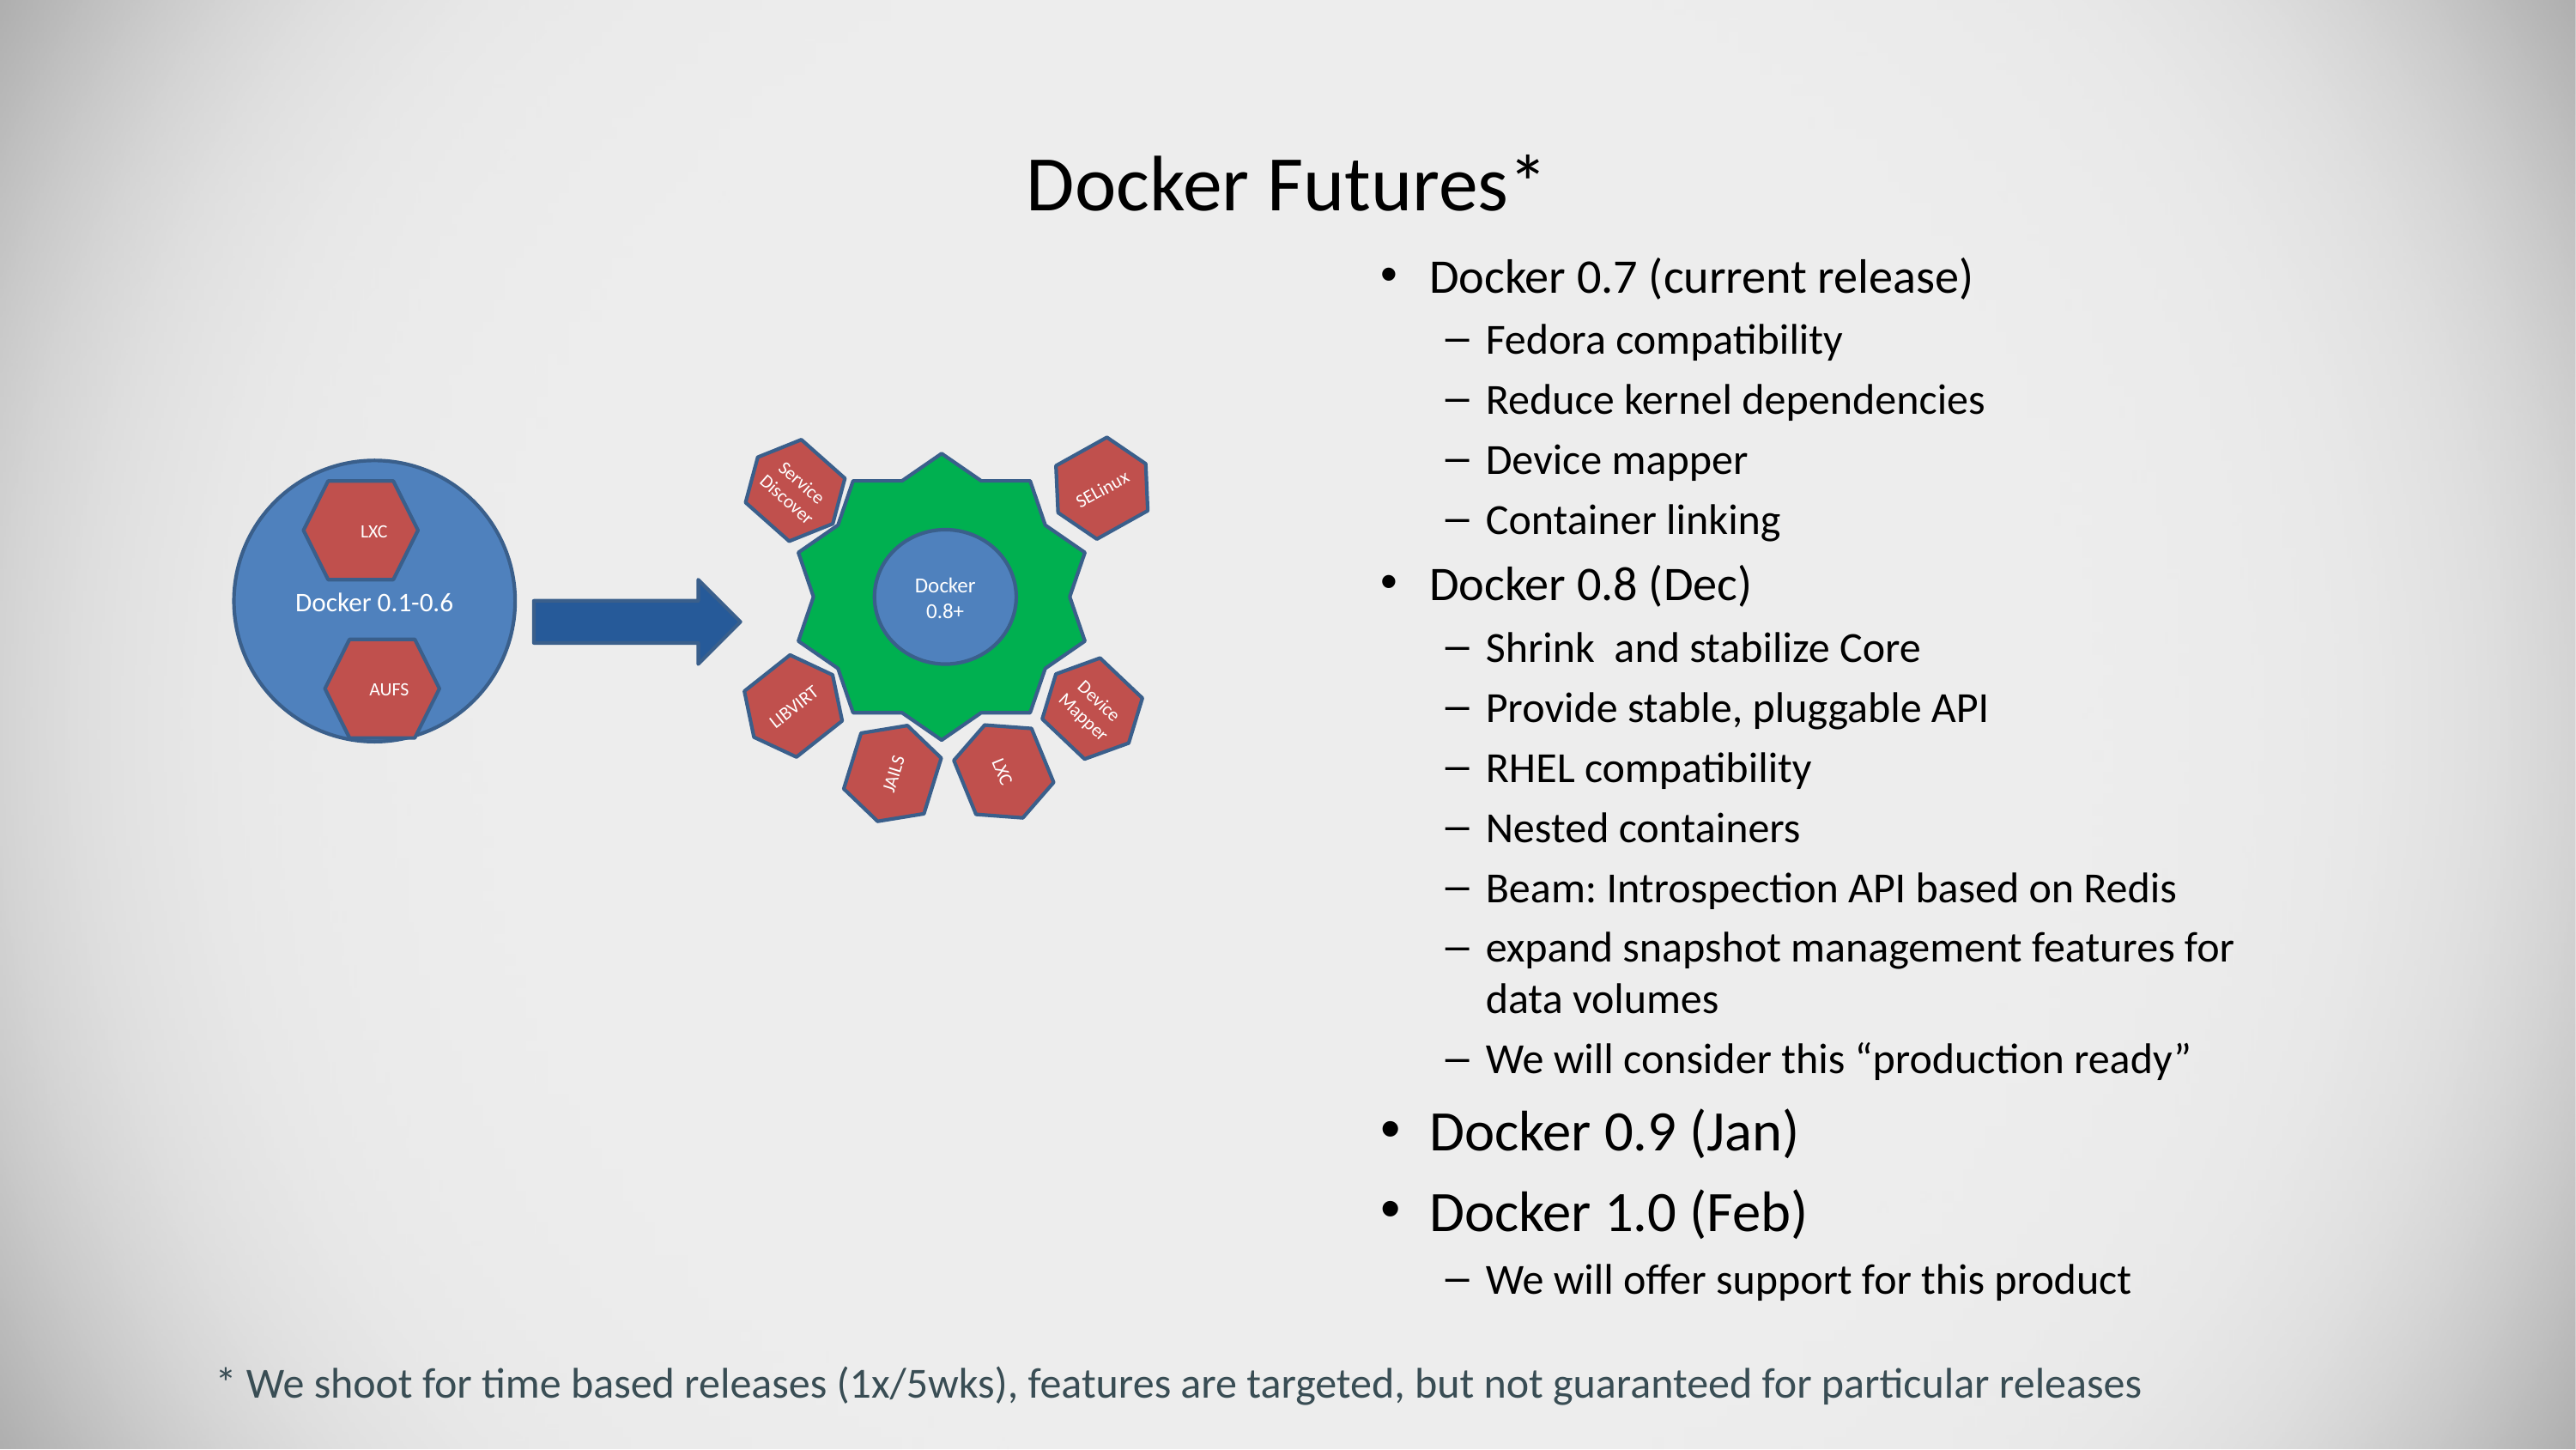

# Docker Futures*
Docker 0.7 (current release)
Fedora compatibility
Reduce kernel dependencies
Device mapper
Container linking
Docker 0.8 (Dec)
Shrink  and stabilize Core
Provide stable, pluggable API
RHEL compatibility
Nested containers
Beam: Introspection API based on Redis
expand snapshot management features for data volumes
We will consider this “production ready”
Docker 0.9 (Jan)
Docker 1.0 (Feb)
We will offer support for this product

SELinux
Service
Discover

Docker 0.1-0.6
LXC
Docker 0.8+

AUFS
LIBVIRT
Device
Mapper
LXC
JAILS
* We shoot for time based releases (1x/5wks), features are targeted, but not guaranteed for particular releases